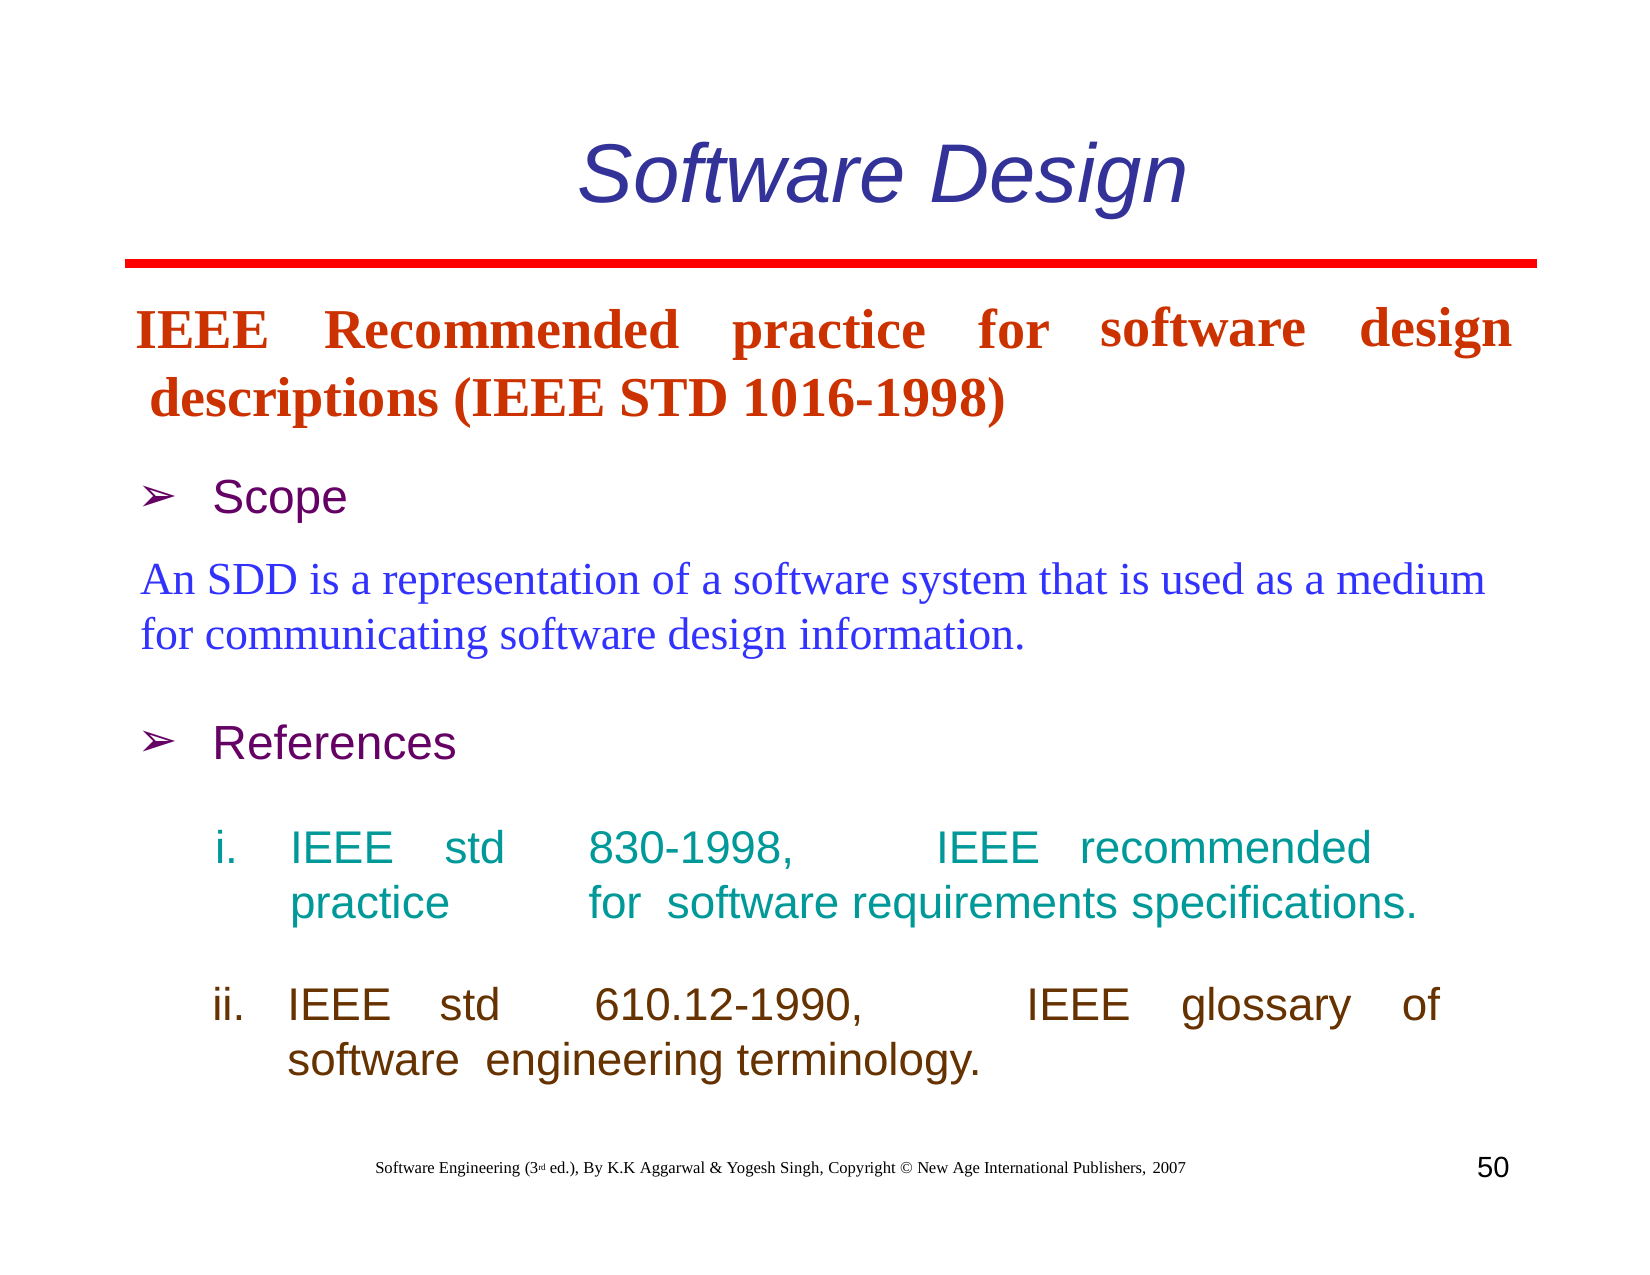

# Software Design

software
design
IEEE	Recommended	practice	for  descriptions (IEEE STD 1016-1998)
Scope
An SDD is a representation of a software system that is used as a medium  for communicating software design information.

References

IEEE	std	830-1998,	IEEE	recommended	practice	for  software requirements specifications.

IEEE	std	610.12-1990,	IEEE	glossary	of	software  engineering terminology.
50
Software Engineering (3rd  ed.), By K.K Aggarwal & Yogesh Singh, Copyright © New Age International Publishers, 2007